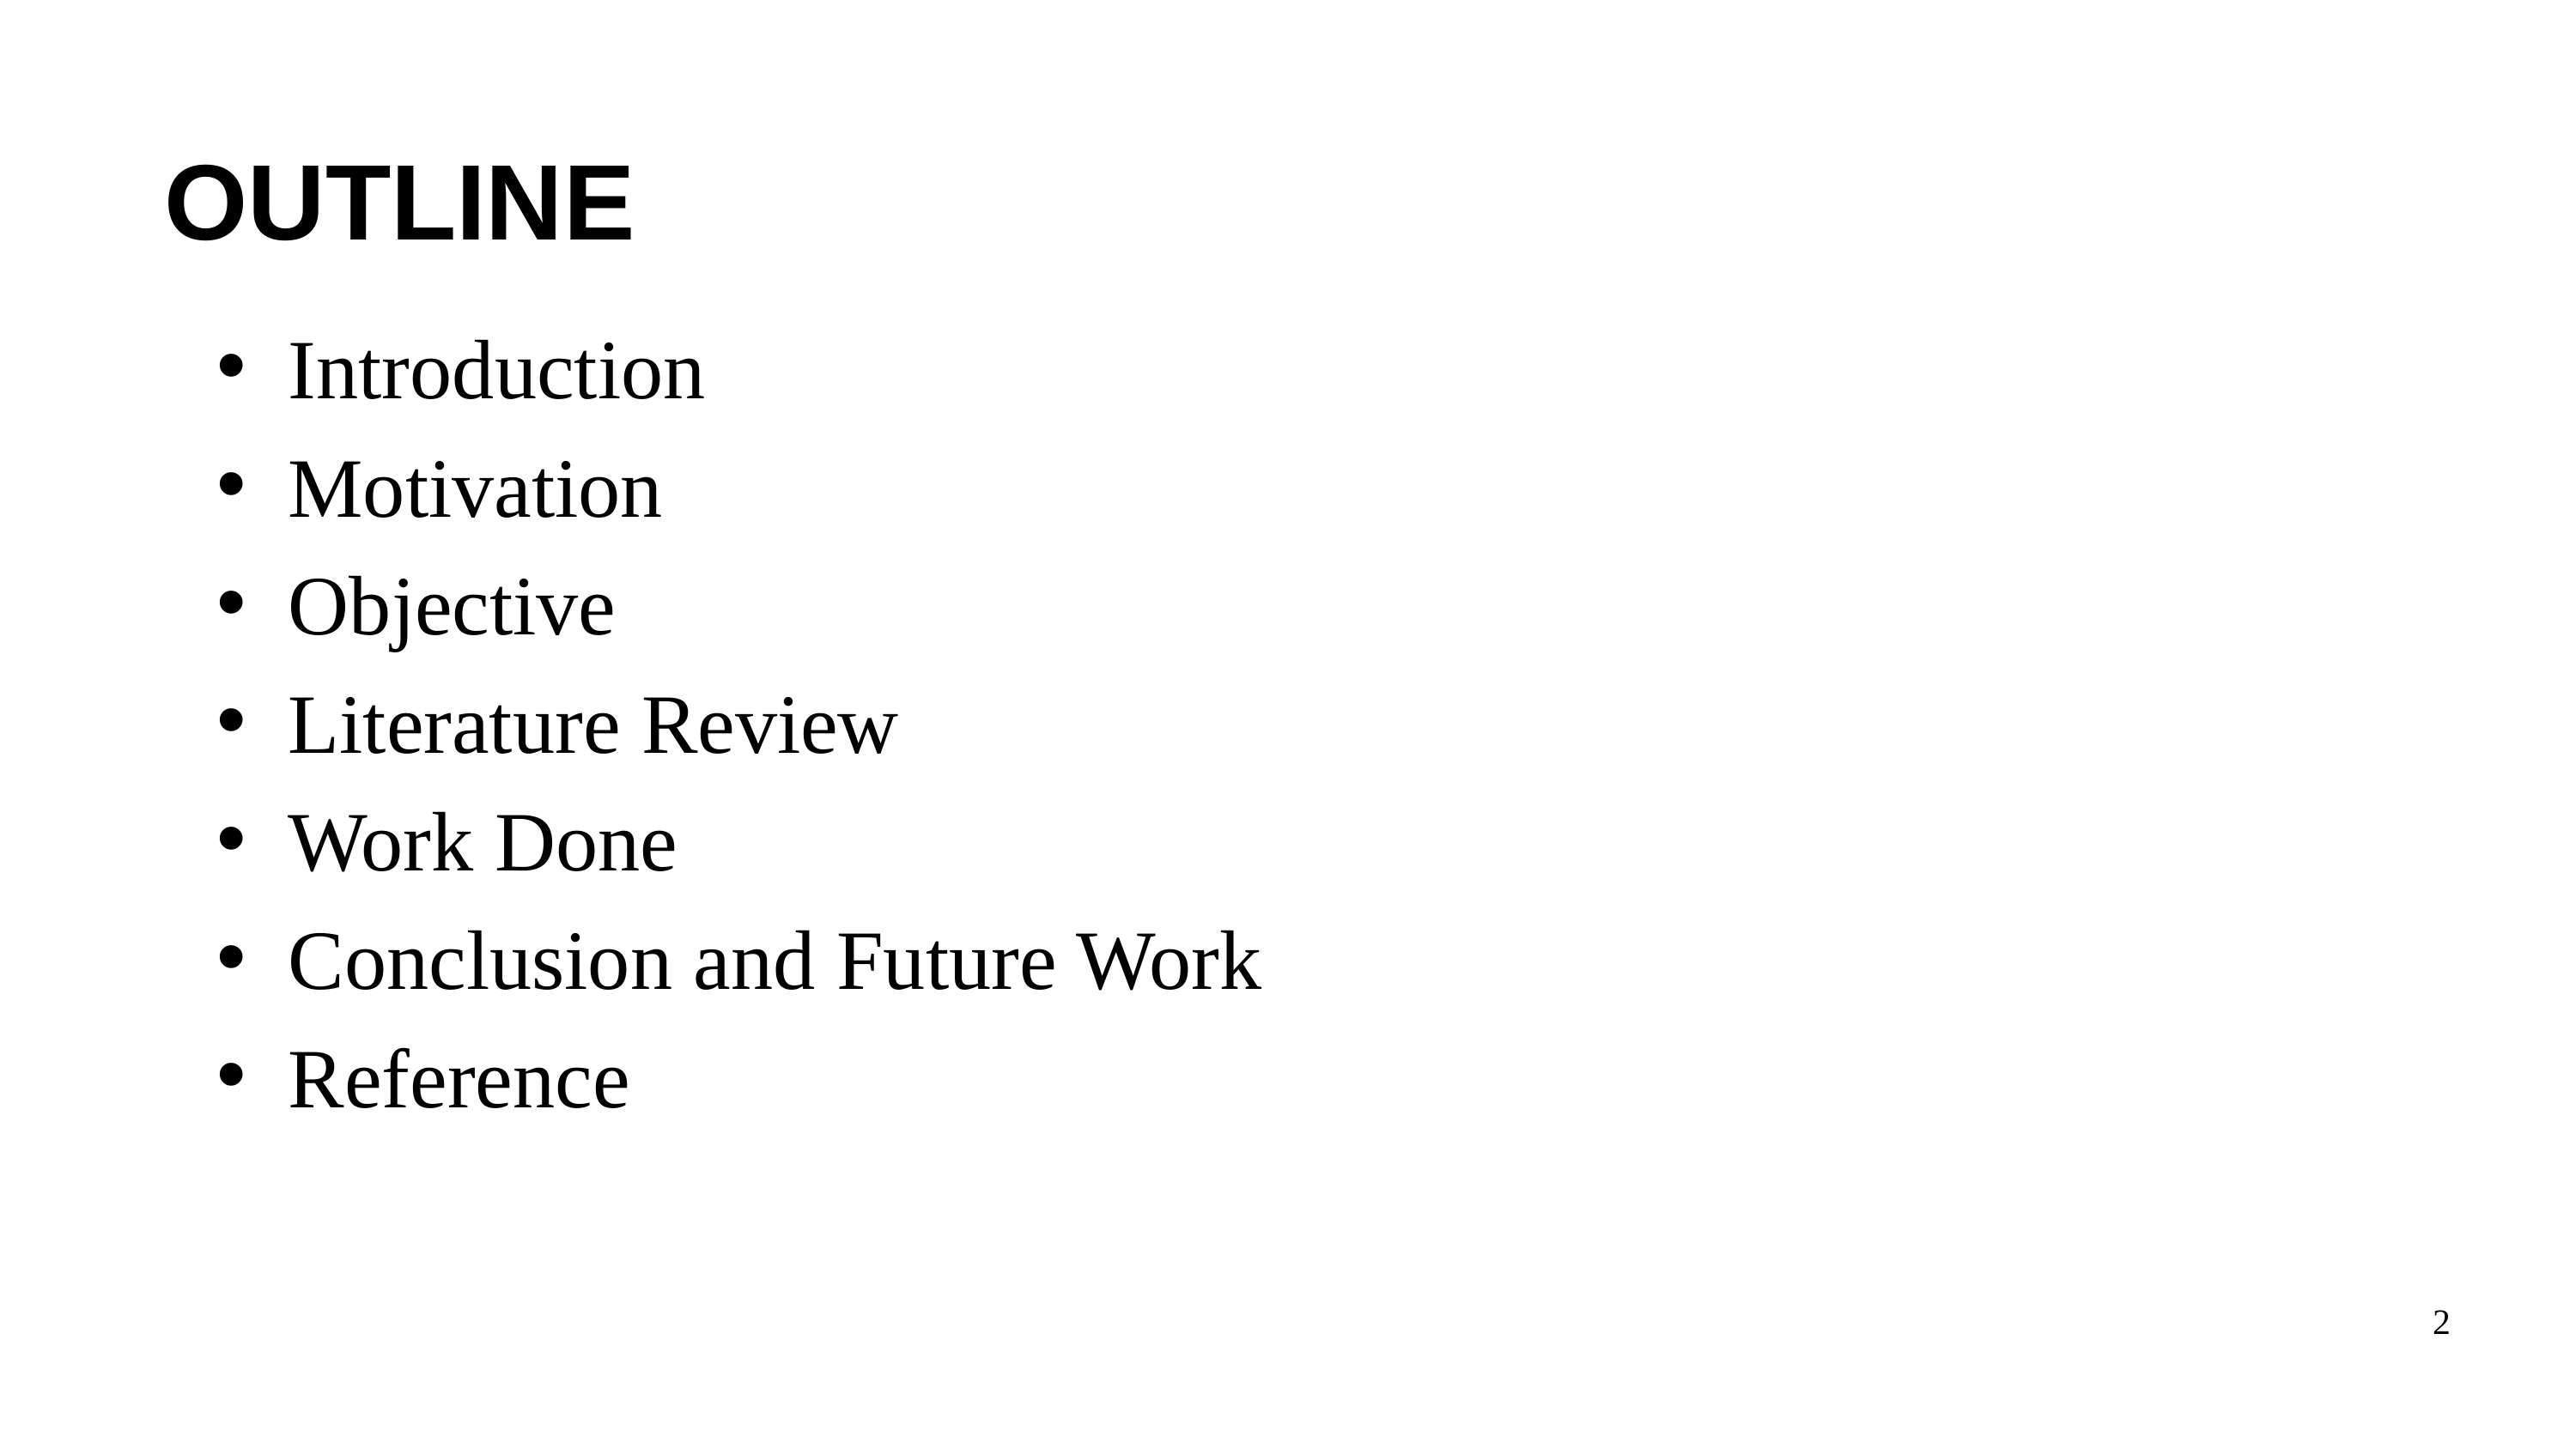

OUTLINE
Introduction
Motivation
Objective
Literature Review
Work Done
Conclusion and Future Work
Reference
2